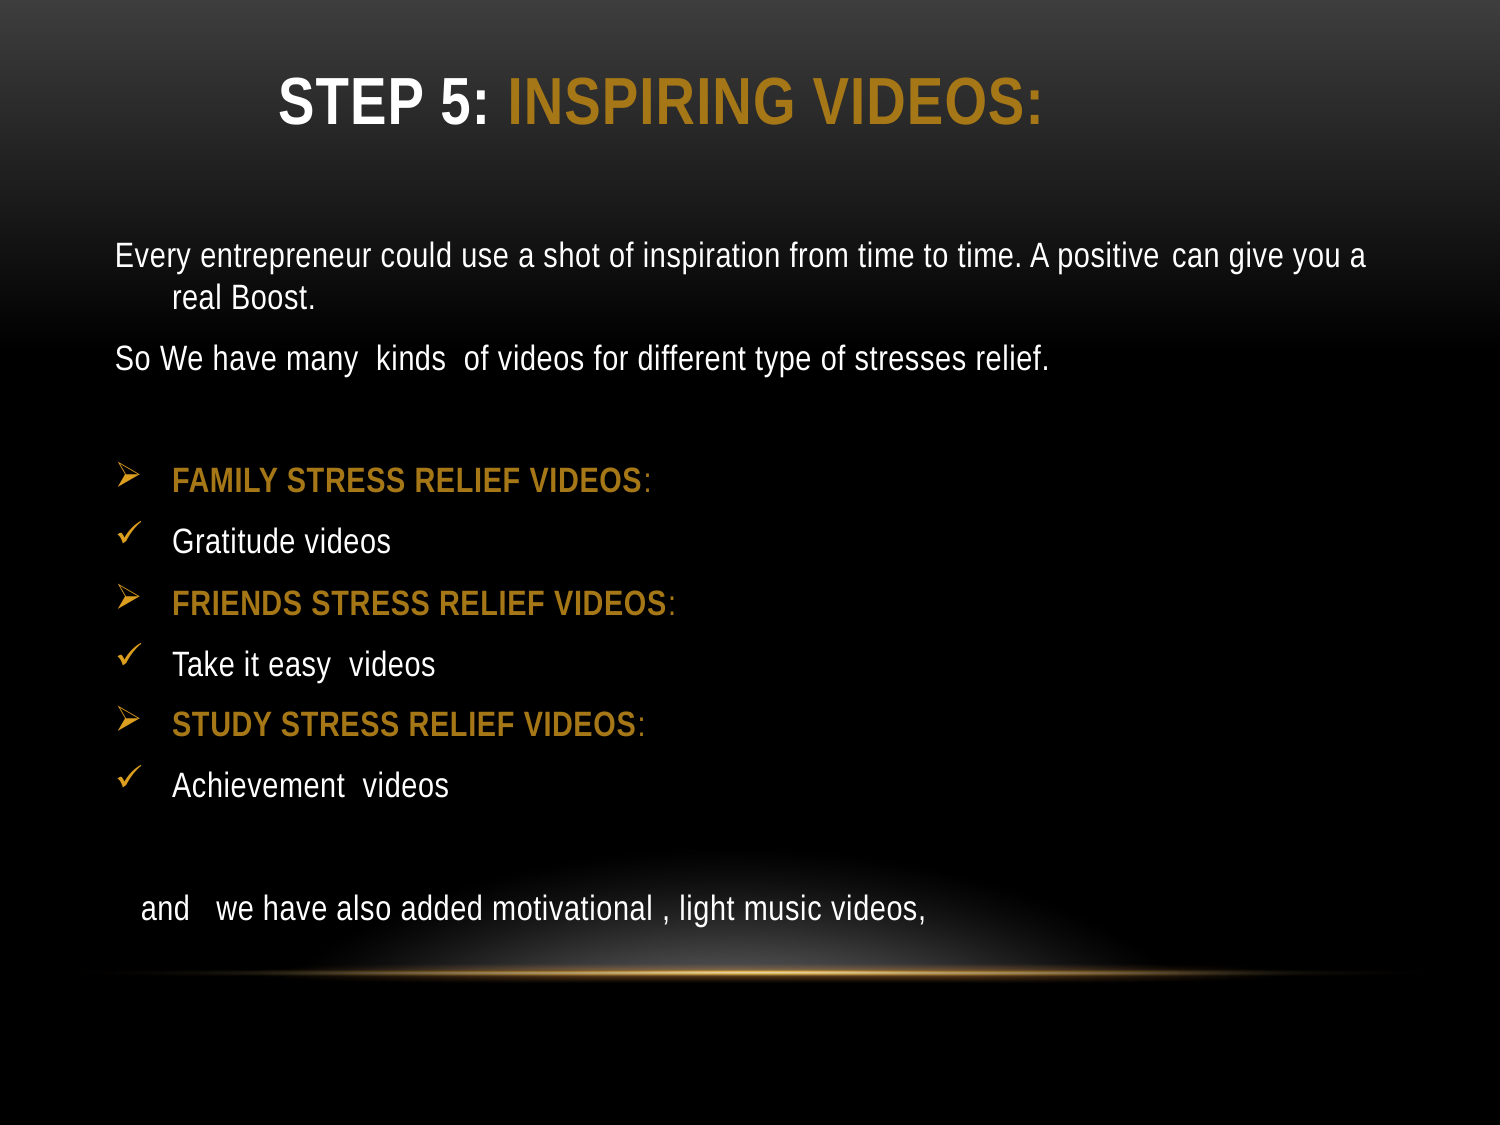

# Step 5: INSPIRING VIDEOS:
Every entrepreneur could use a shot of inspiration from time to time. A positive can give you a real Boost.
So We have many  kinds  of videos for different type of stresses relief.

FAMILY STRESS RELIEF VIDEOS:
Gratitude videos
FRIENDS STRESS RELIEF VIDEOS:
Take it easy  videos
STUDY STRESS RELIEF VIDEOS:
Achievement  videos

   and   we have also added motivational , light music videos,